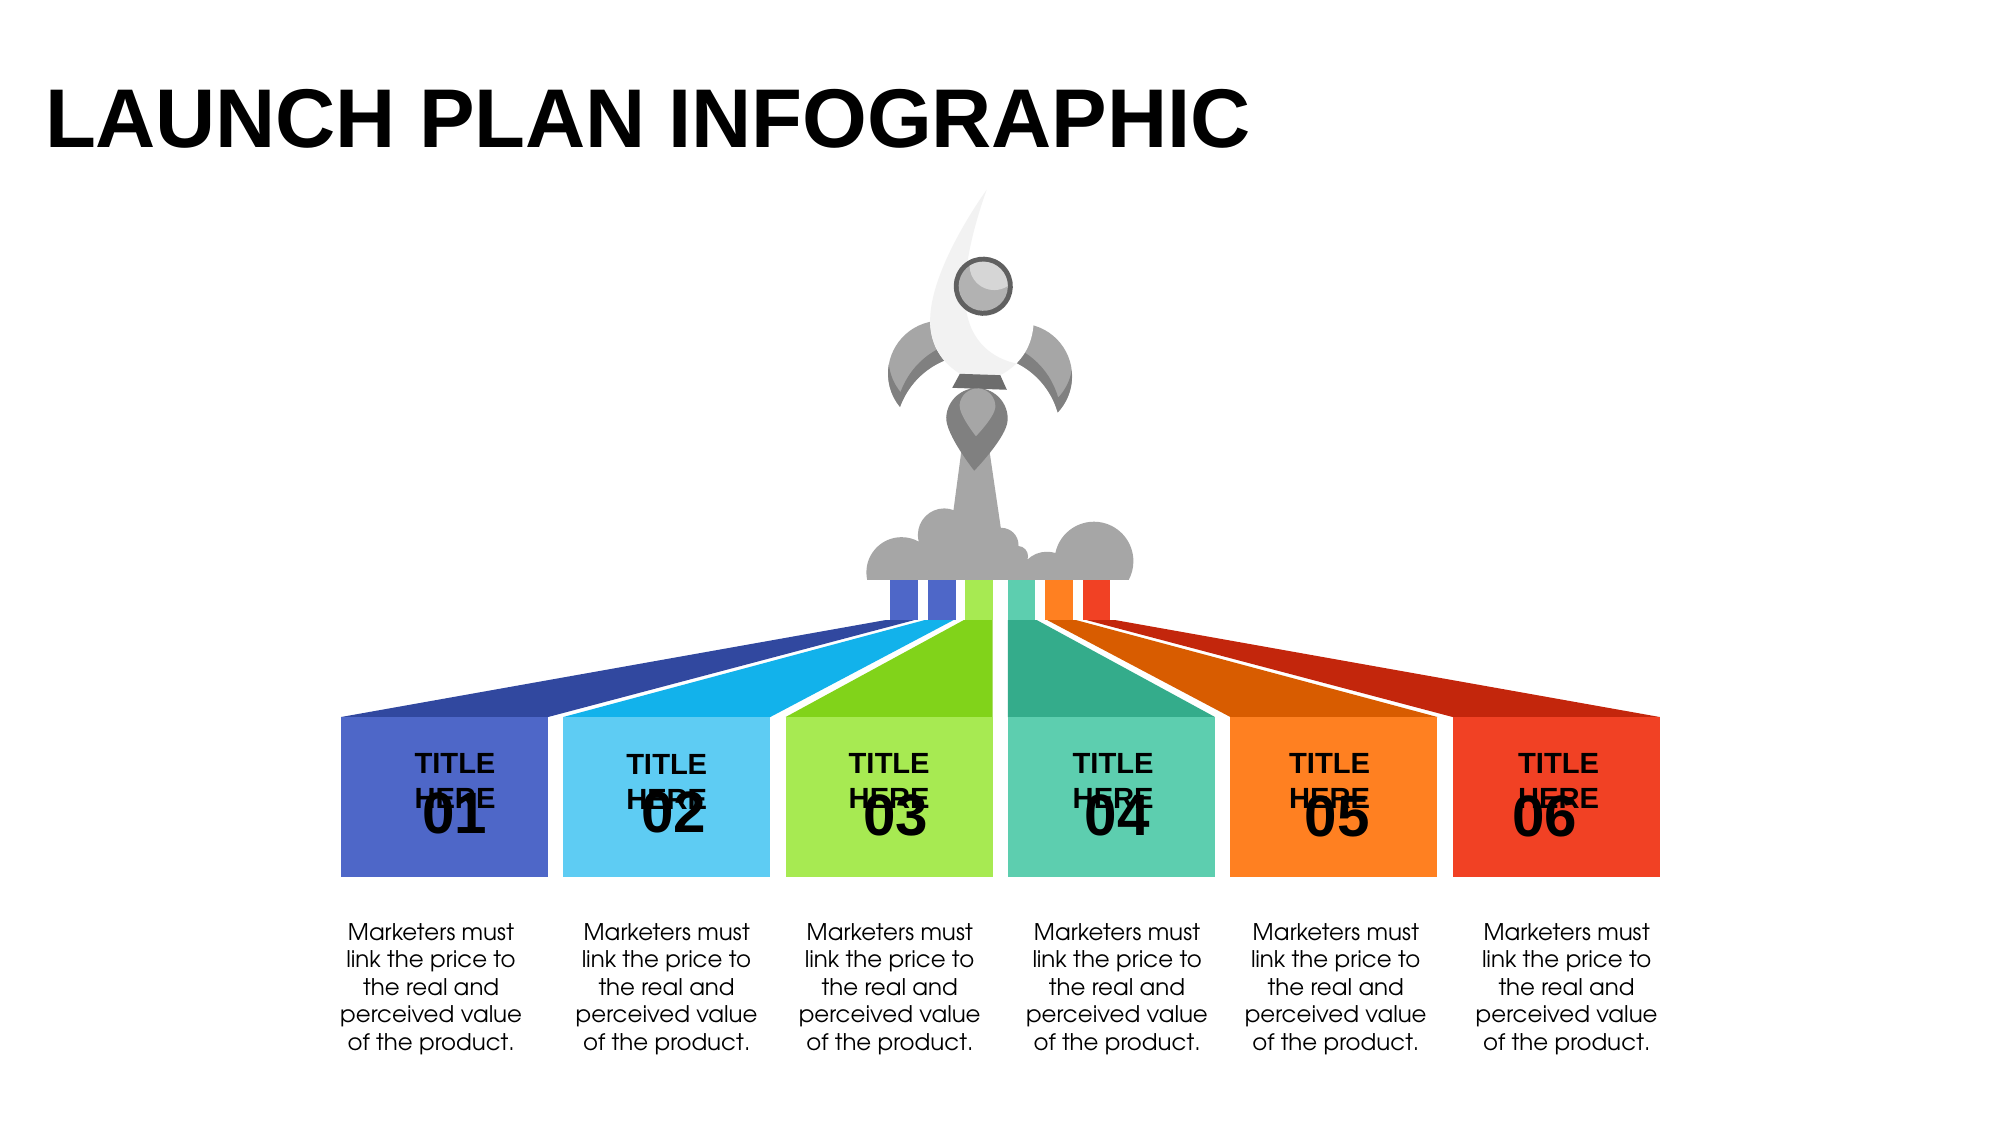

Launch plan Infographic

TITLE HERE
TITLE HERE
TITLE HERE
TITLE HERE
TITLE HERE
TITLE HERE
02
01
04
03
05
06
Marketers must link the price to the real and perceived value of the product.
Marketers must link the price to the real and perceived value of the product.
Marketers must link the price to the real and perceived value of the product.
Marketers must link the price to the real and perceived value of the product.
Marketers must link the price to the real and perceived value of the product.
Marketers must link the price to the real and perceived value of the product.